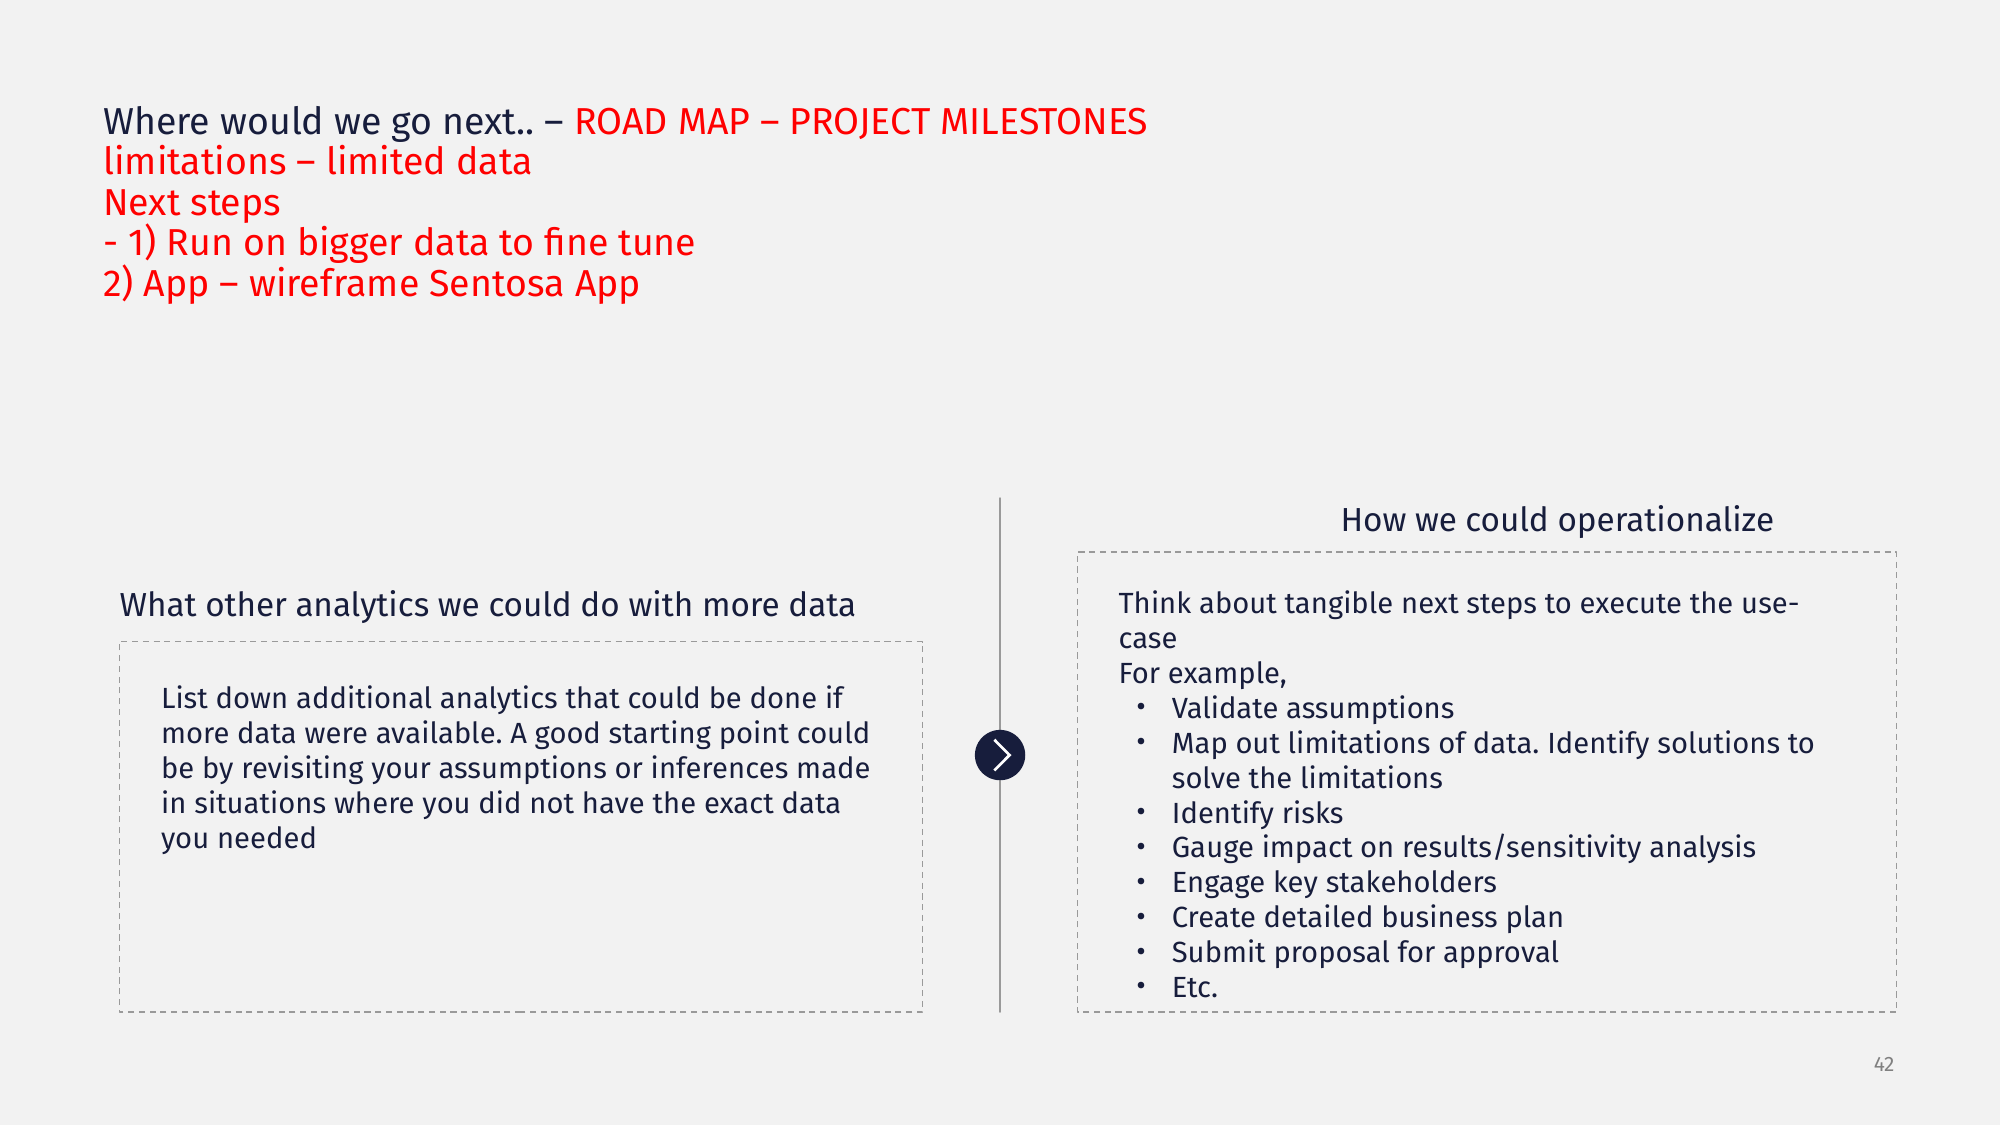

# Where would we go next.. – ROAD MAP – PROJECT MILESTONES limitations – limited data Next steps - 1) Run on bigger data to fine tune 2) App – wireframe Sentosa App
How we could operationalize
What other analytics we could do with more data

Think about tangible next steps to execute the use-case
For example,
Validate assumptions
Map out limitations of data. Identify solutions to solve the limitations
Identify risks
Gauge impact on results/sensitivity analysis
Engage key stakeholders
Create detailed business plan
Submit proposal for approval
Etc.

List down additional analytics that could be done if more data were available. A good starting point could be by revisiting your assumptions or inferences made in situations where you did not have the exact data you needed